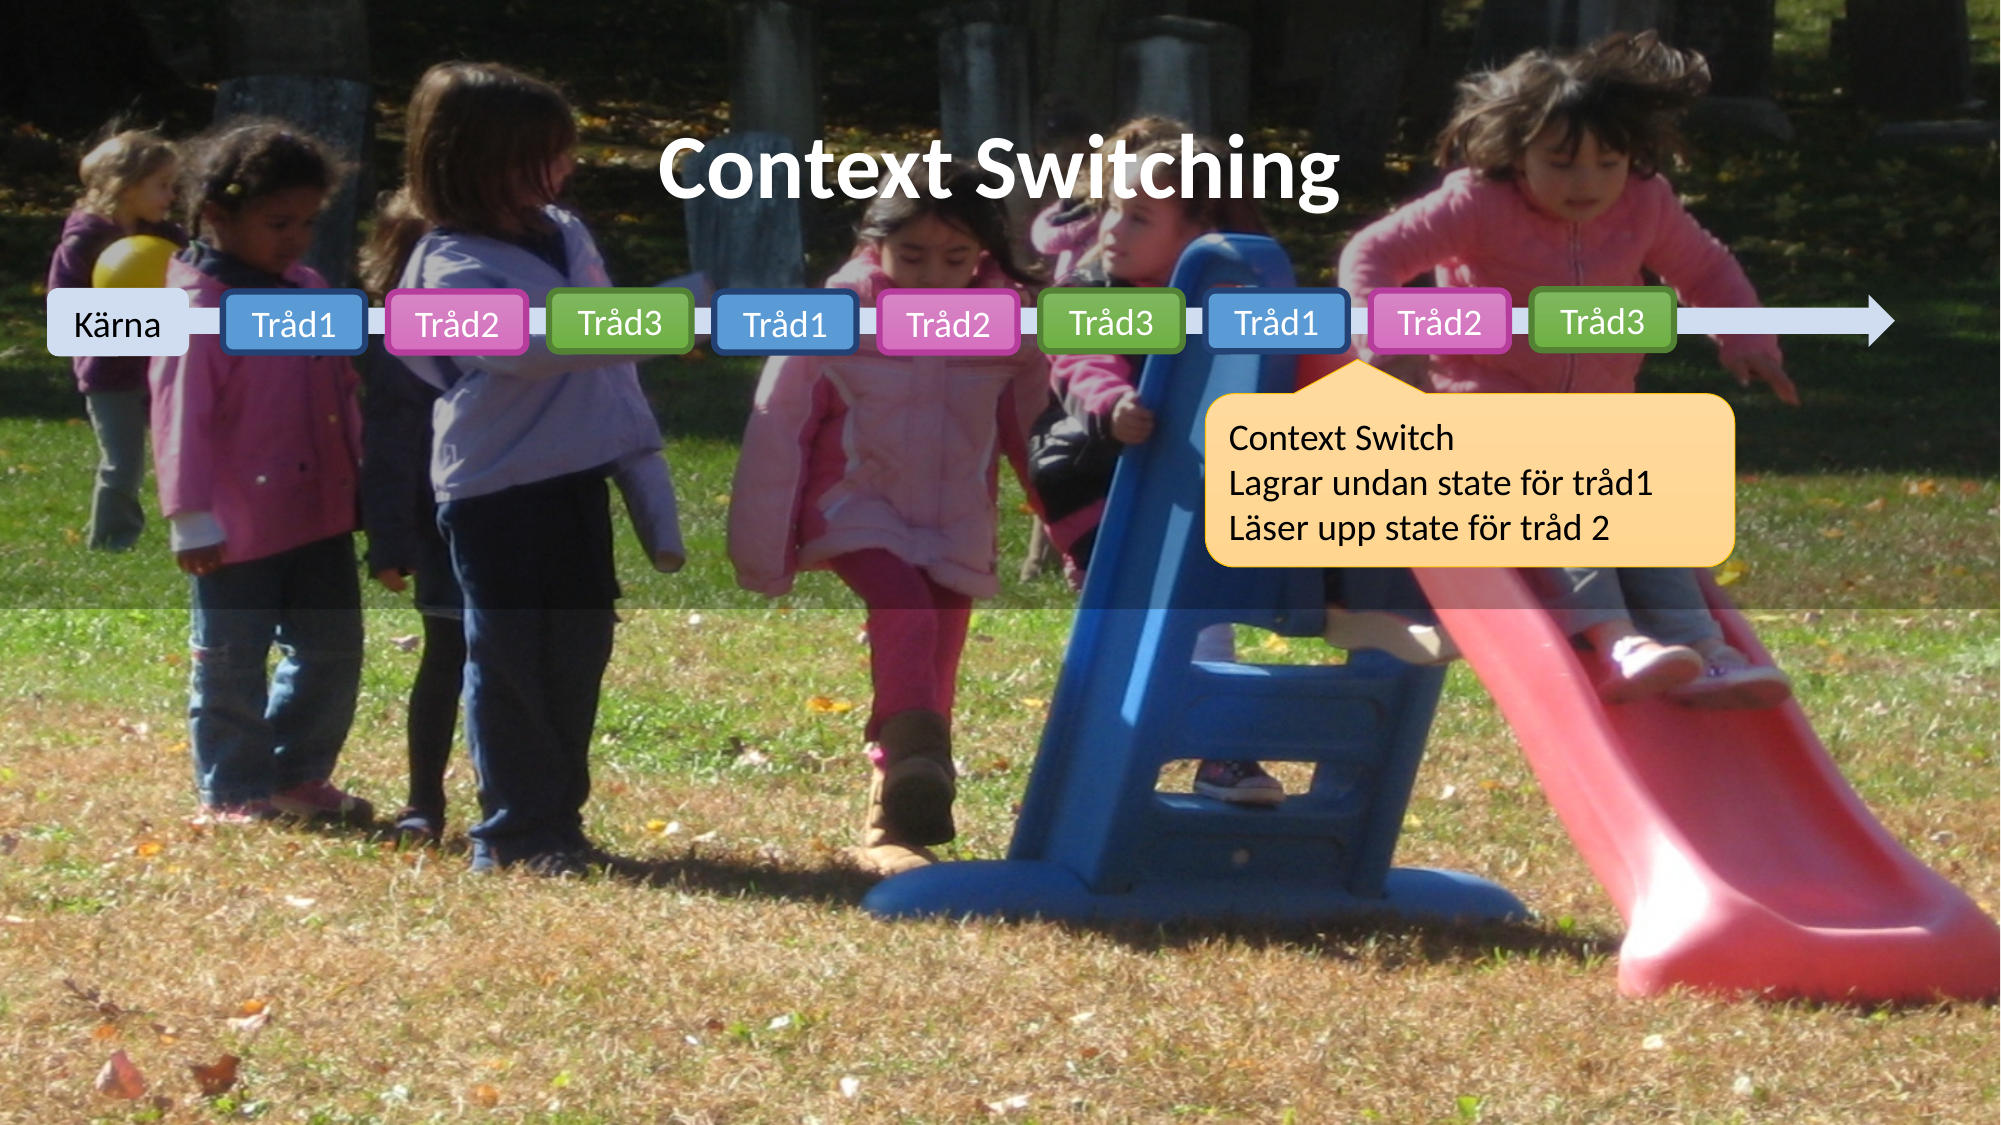

# Context Switching
Kärna
Tråd3
Tråd3
Tråd3
Tråd1
Tråd2
Tråd1
Tråd2
Tråd1
Tråd2

Context Switch
Lagrar undan state för tråd1
Läser upp state för tråd 2